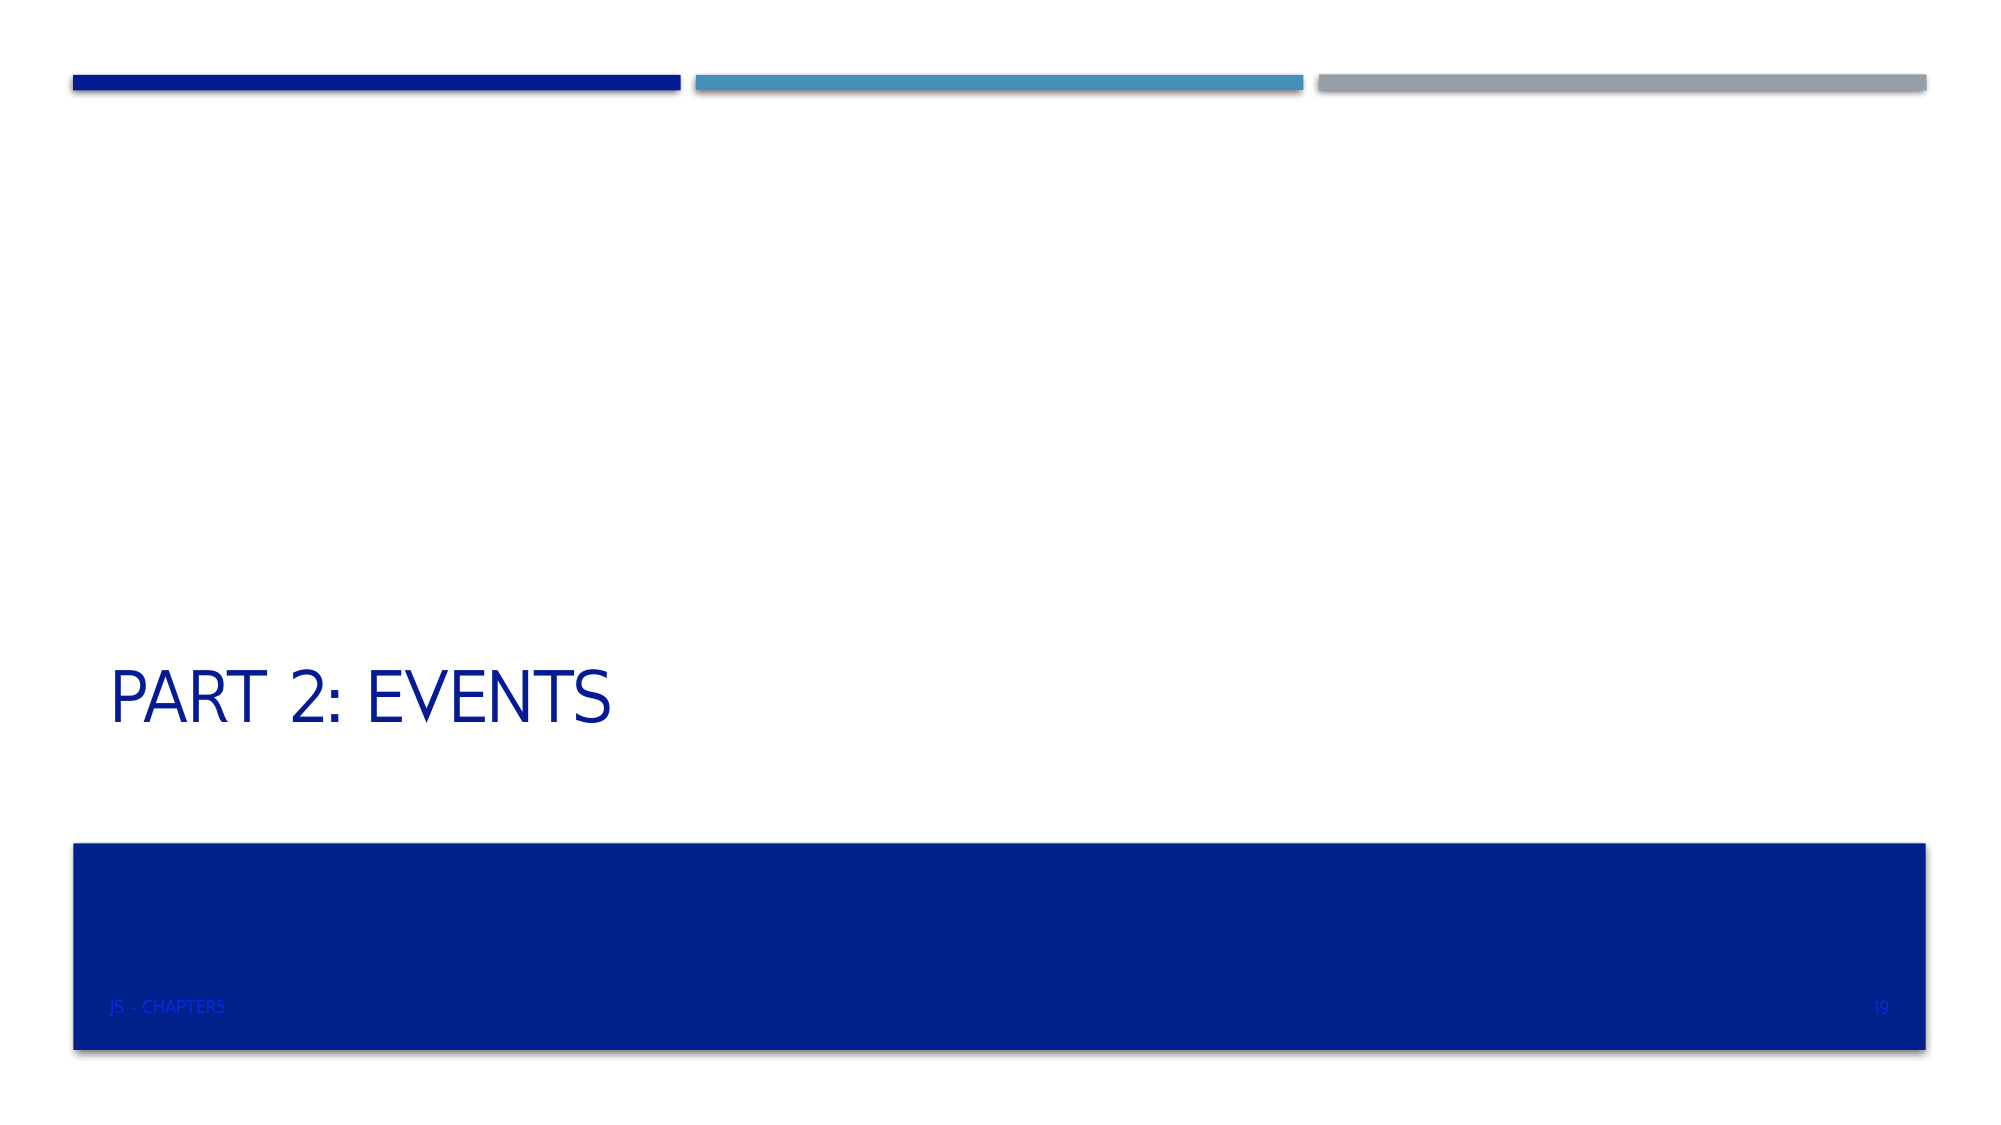

# Part 2: Events
19
JS - Chapter5